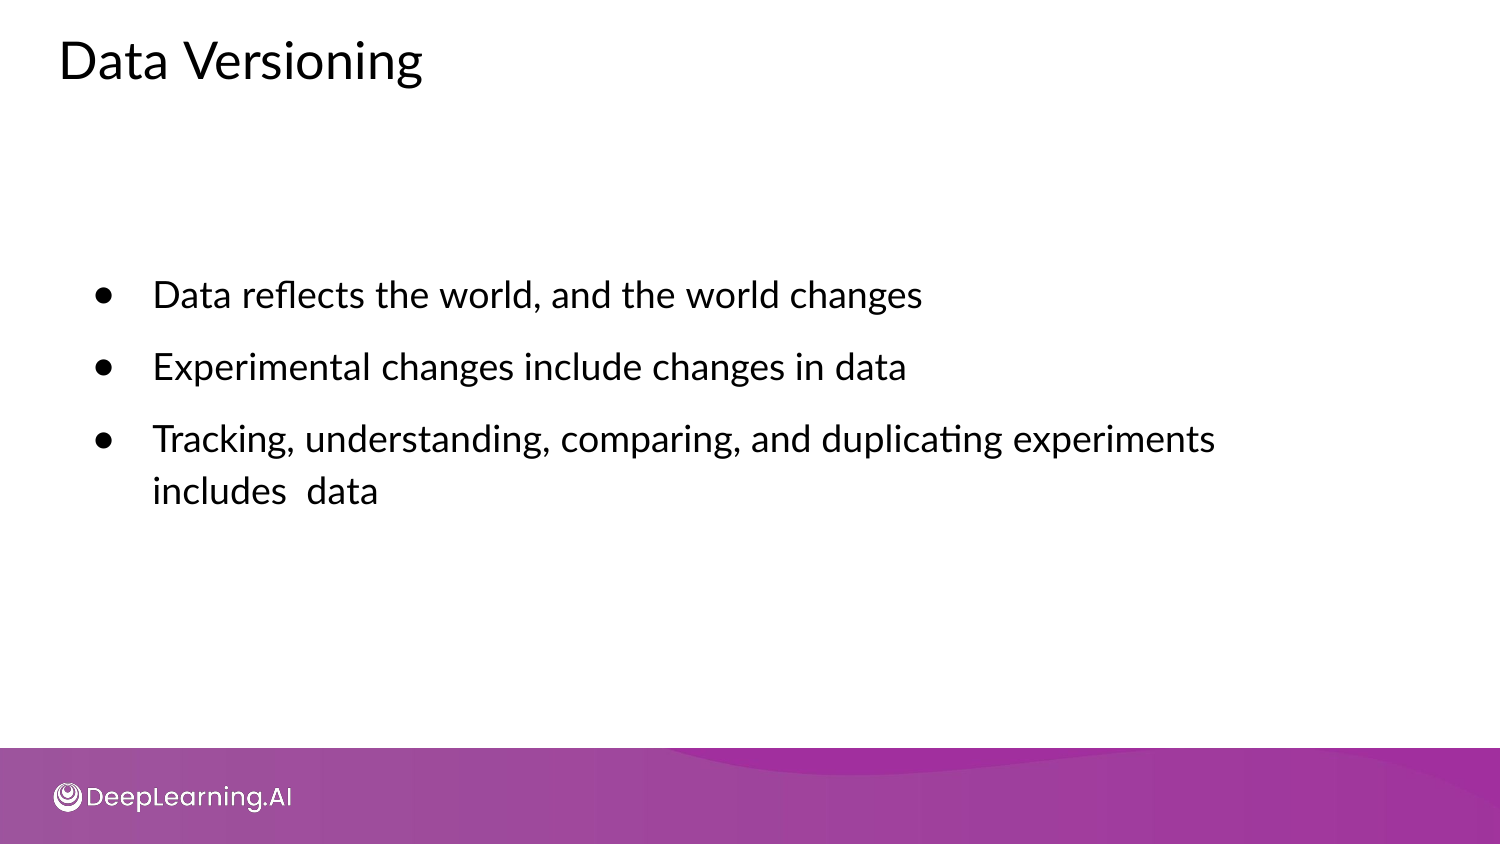

# Data Versioning
Data reﬂects the world, and the world changes
Experimental changes include changes in data
Tracking, understanding, comparing, and duplicating experiments includes  data